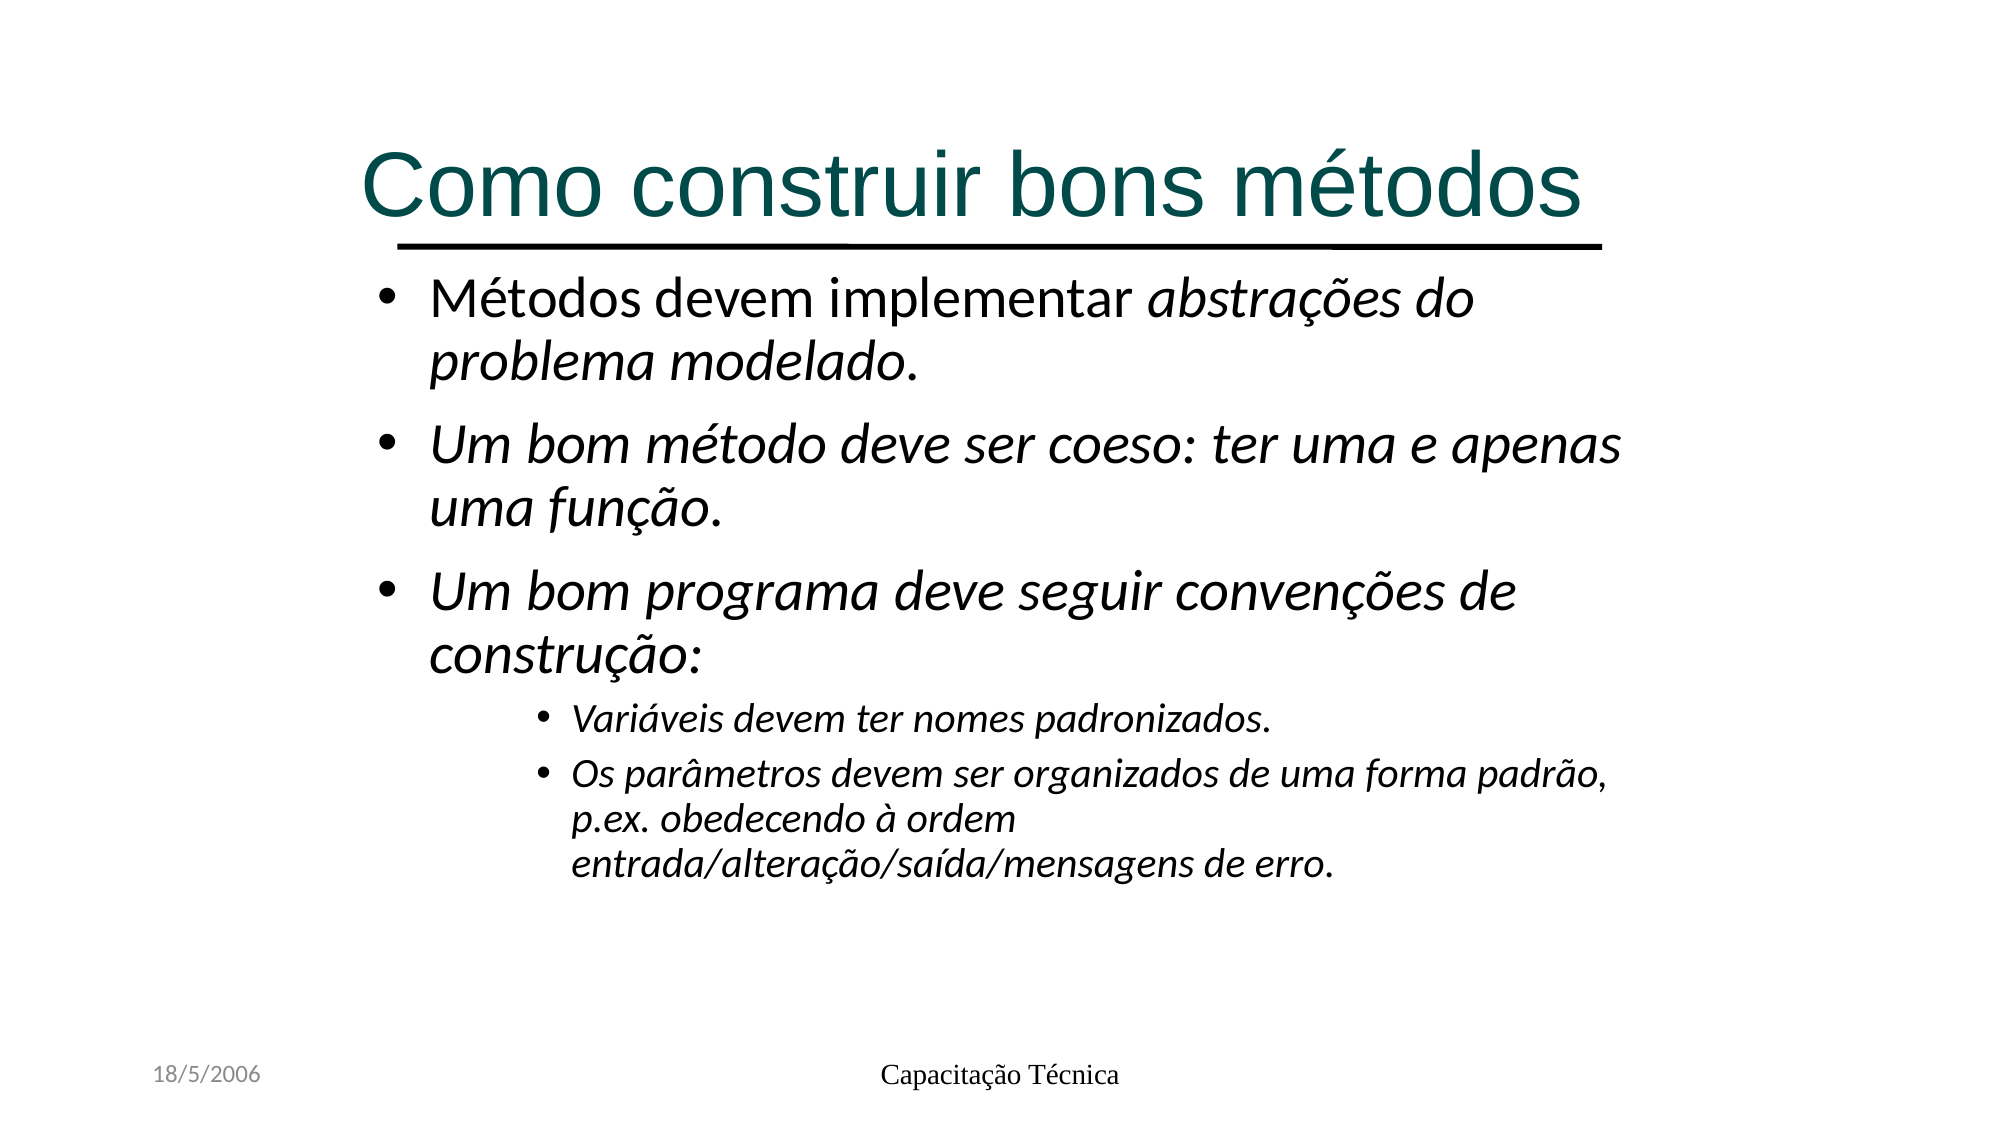

# Como construir bons métodos

Métodos devem implementar abstrações do problema modelado.
Um bom método deve ser coeso: ter uma e apenas uma função.
Um bom programa deve seguir convenções de construção:
Variáveis devem ter nomes padronizados.
Os parâmetros devem ser organizados de uma forma padrão, p.ex. obedecendo à ordem entrada/alteração/saída/mensagens de erro.
18/5/2006
Capacitação Técnica